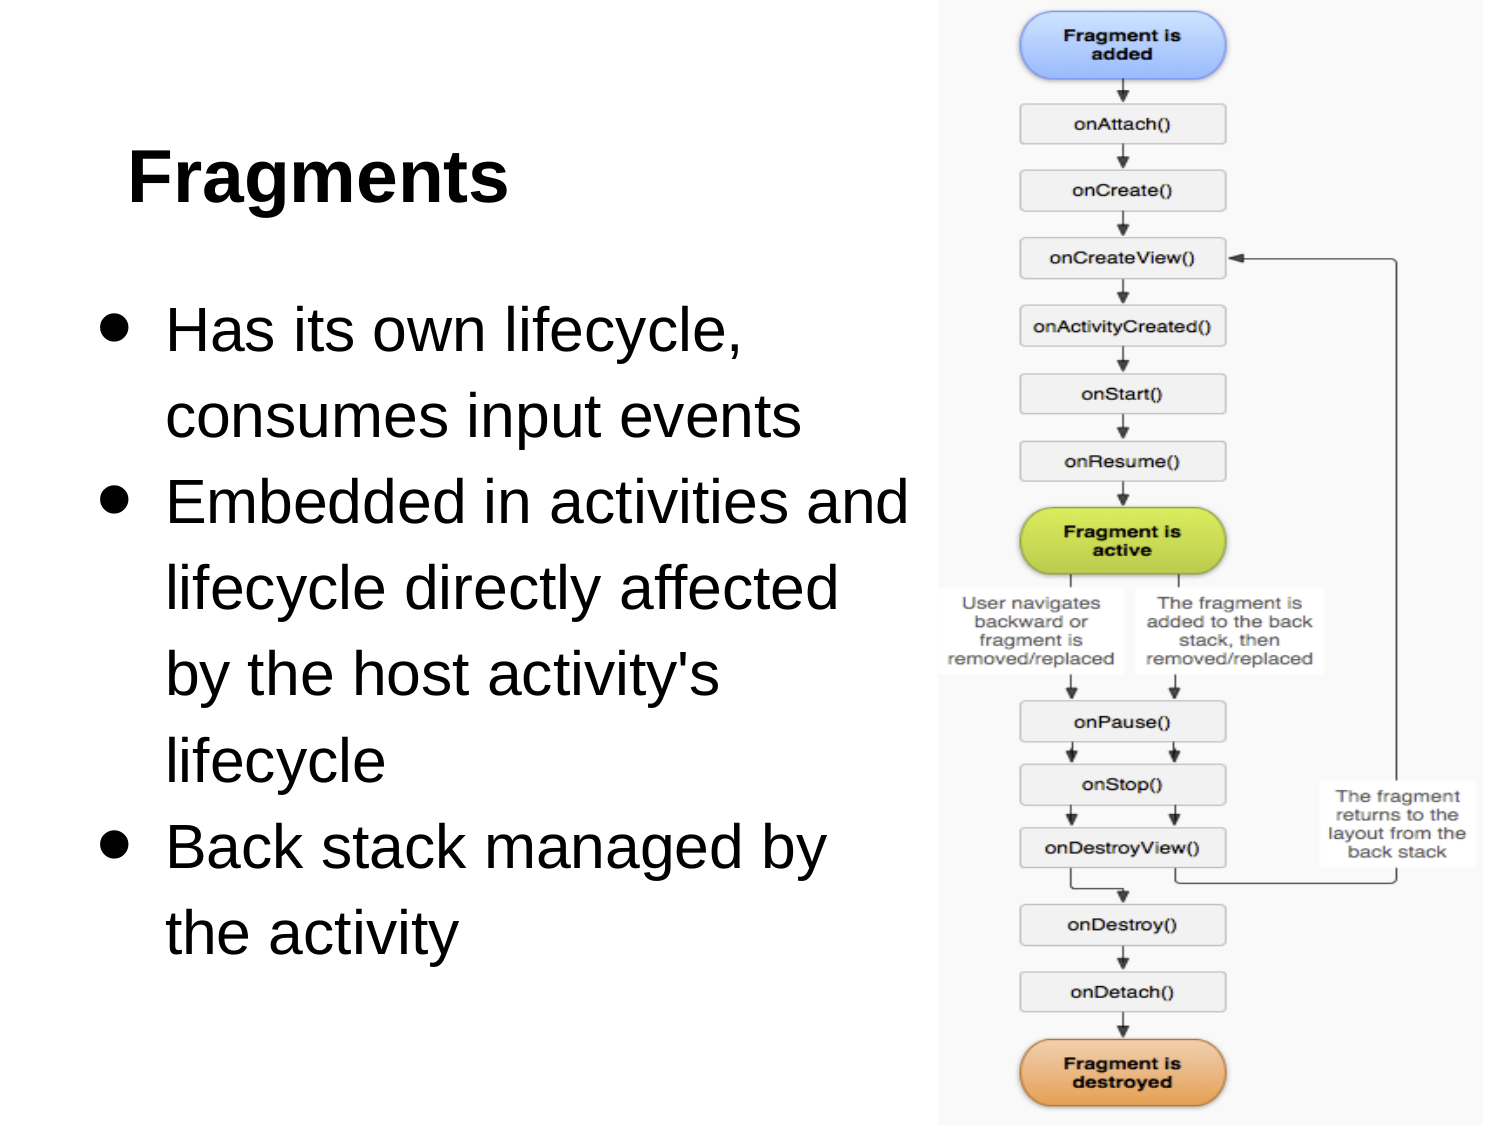

# Fragments
Has its own lifecycle, consumes input events
Embedded in activities and lifecycle directly affected by the host activity's lifecycle
Back stack managed by the activity